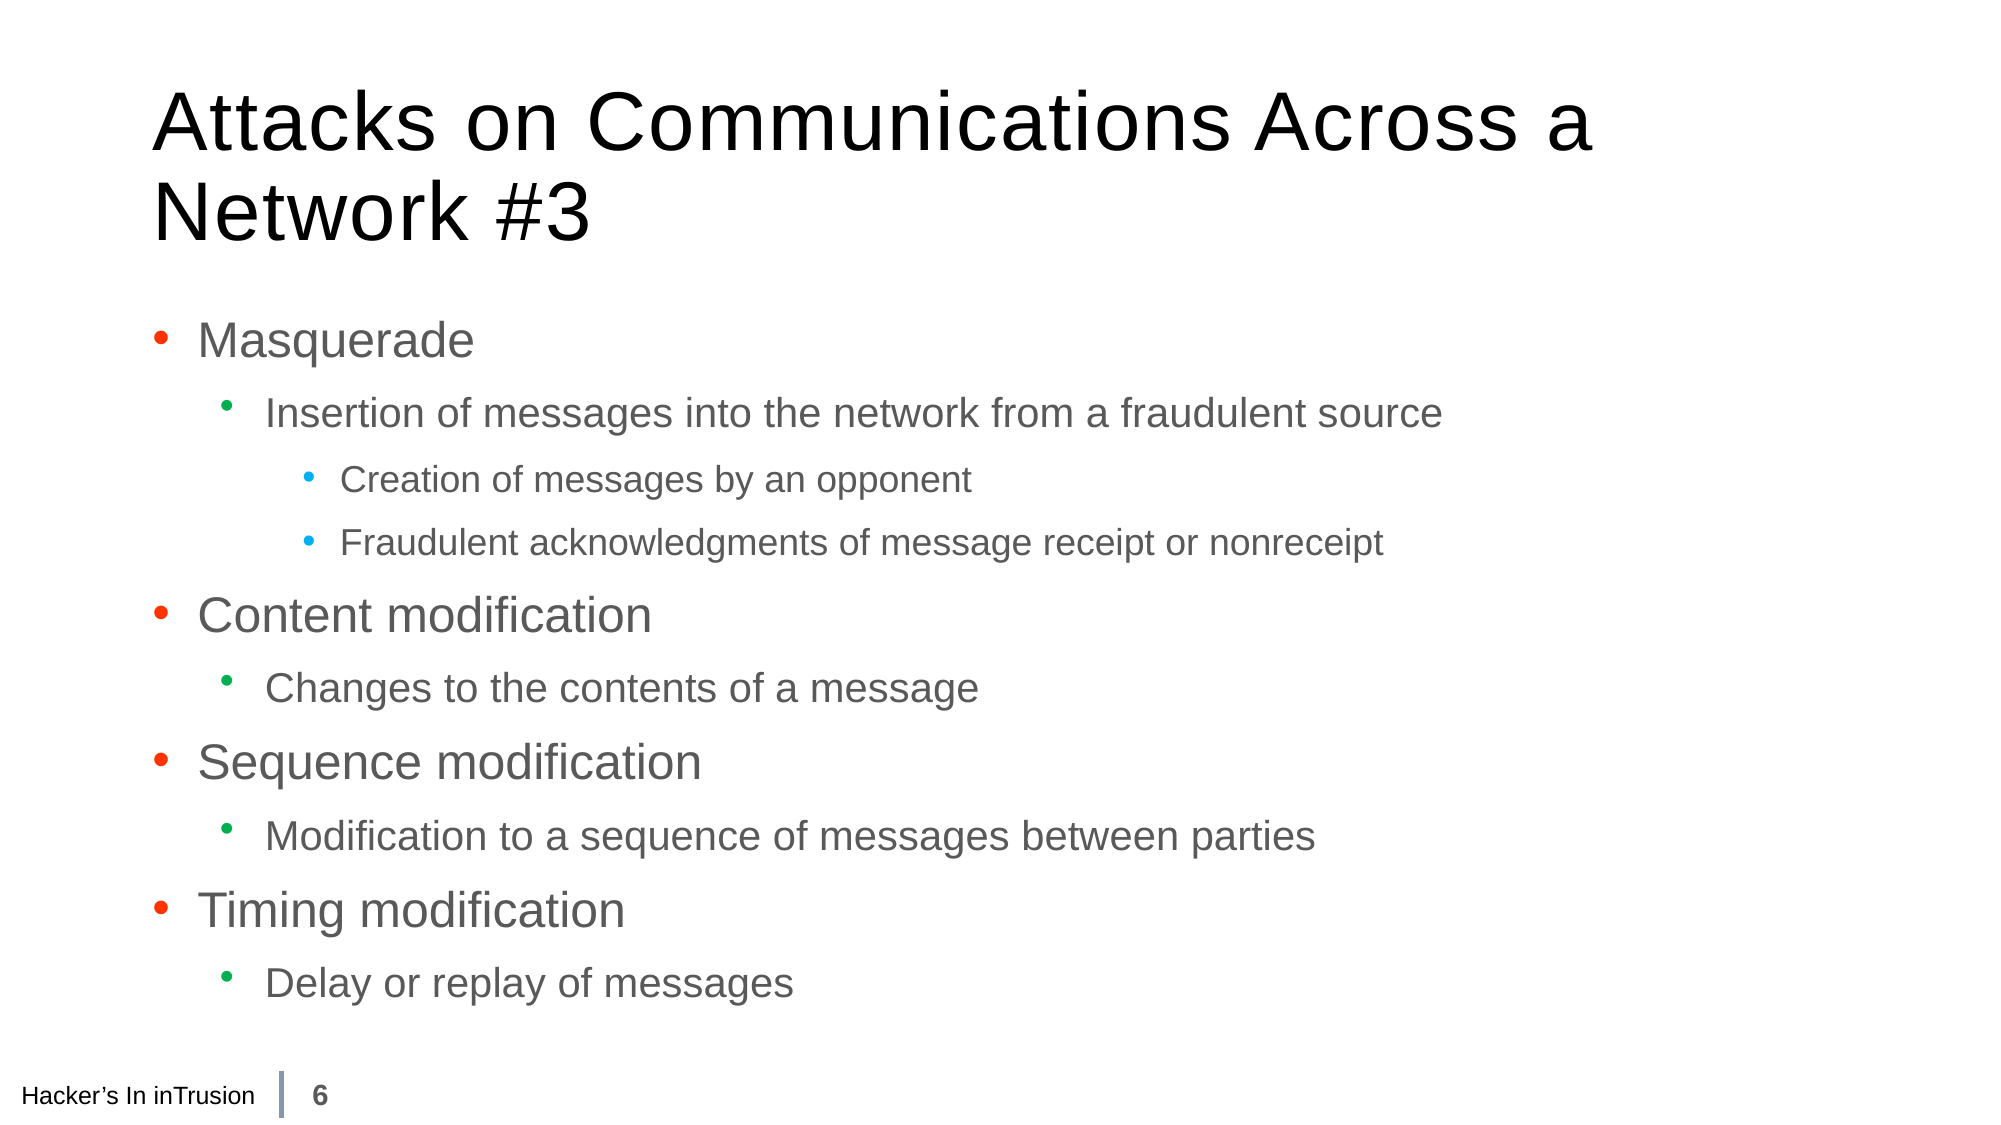

# Attacks on Communications Across a Network #3
Masquerade
Insertion of messages into the network from a fraudulent source
Creation of messages by an opponent
Fraudulent acknowledgments of message receipt or nonreceipt
Content modification
Changes to the contents of a message
Sequence modification
Modification to a sequence of messages between parties
Timing modification
Delay or replay of messages